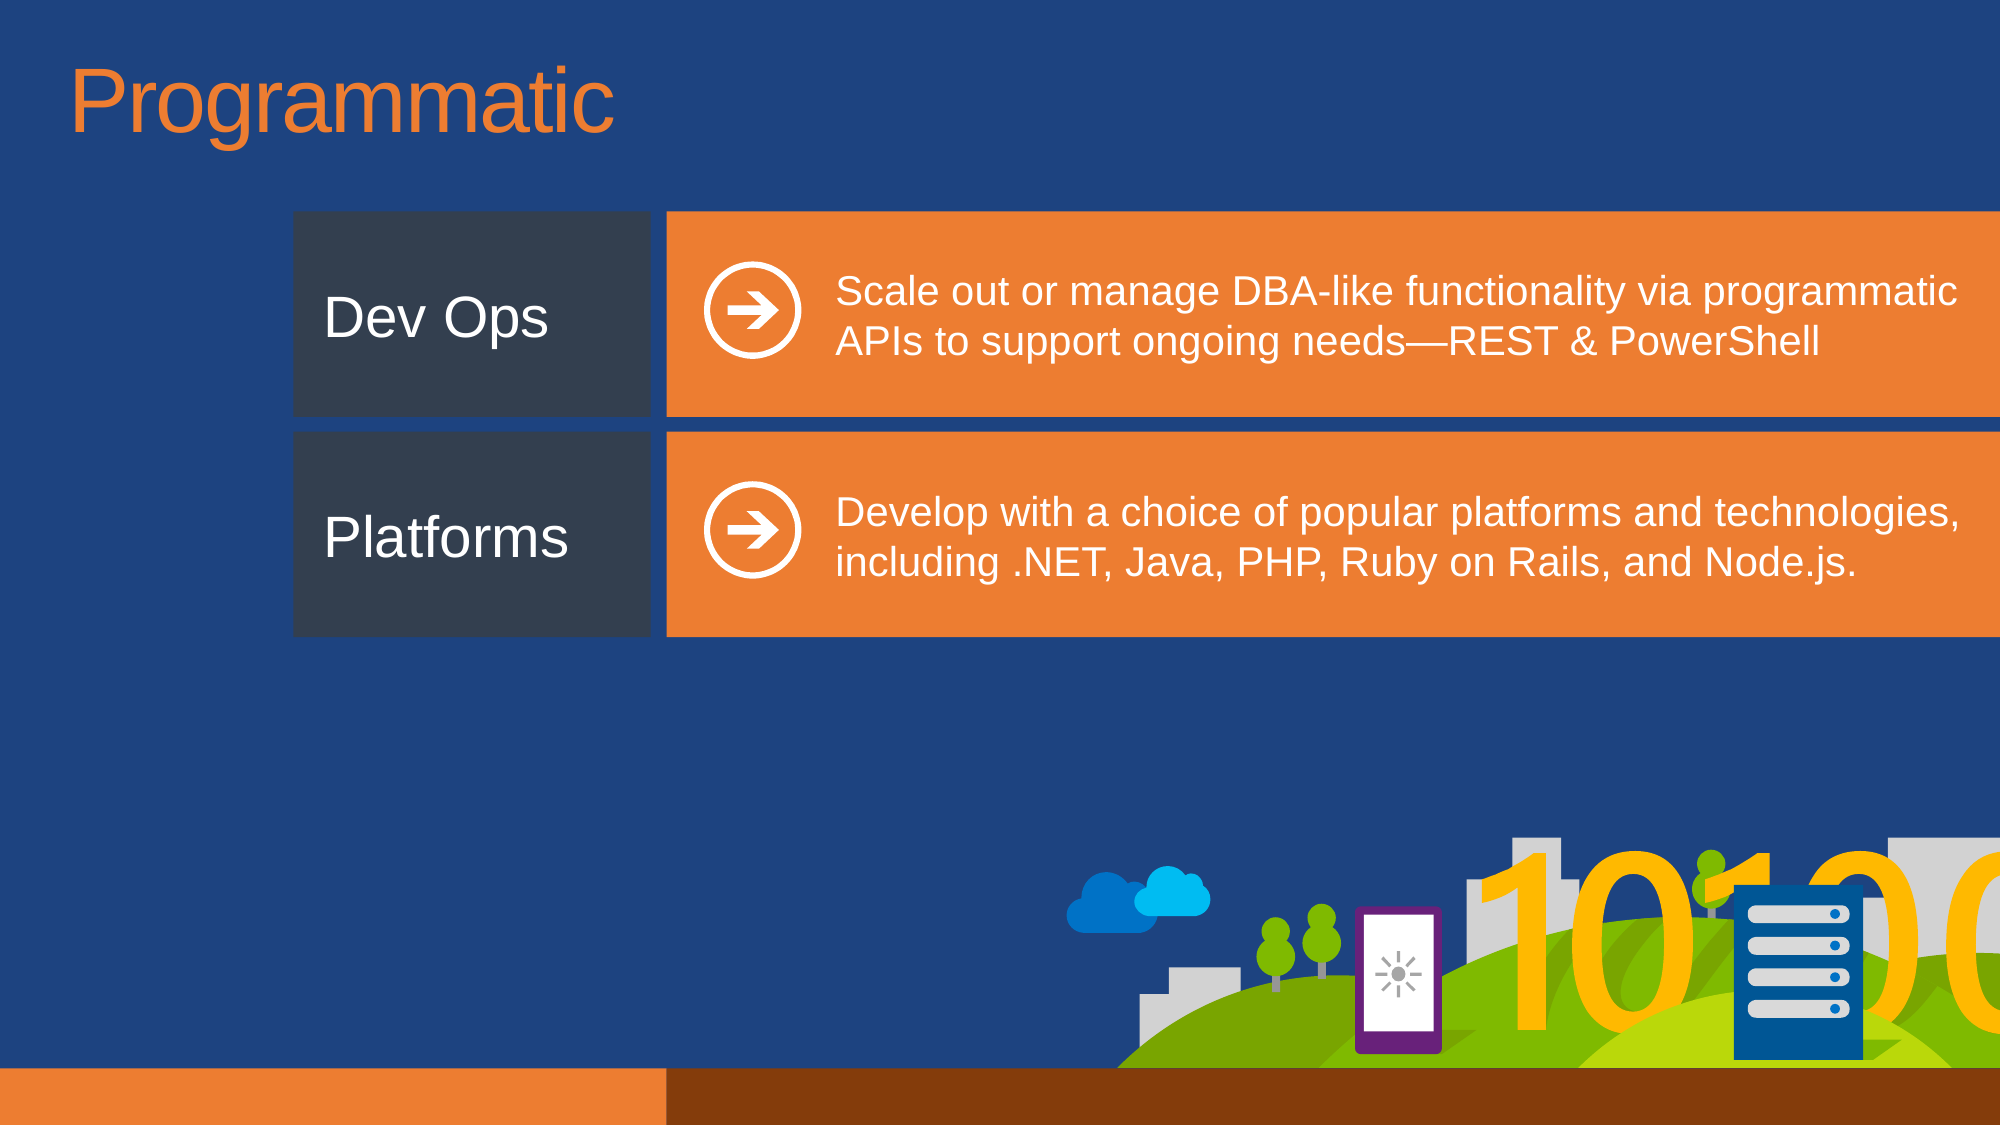

Programmatic
Dev Ops
Scale out or manage DBA-like functionality via programmatic APIs to support ongoing needs—REST & PowerShell

Platforms
Develop with a choice of popular platforms and technologies, including .NET, Java, PHP, Ruby on Rails, and Node.js.